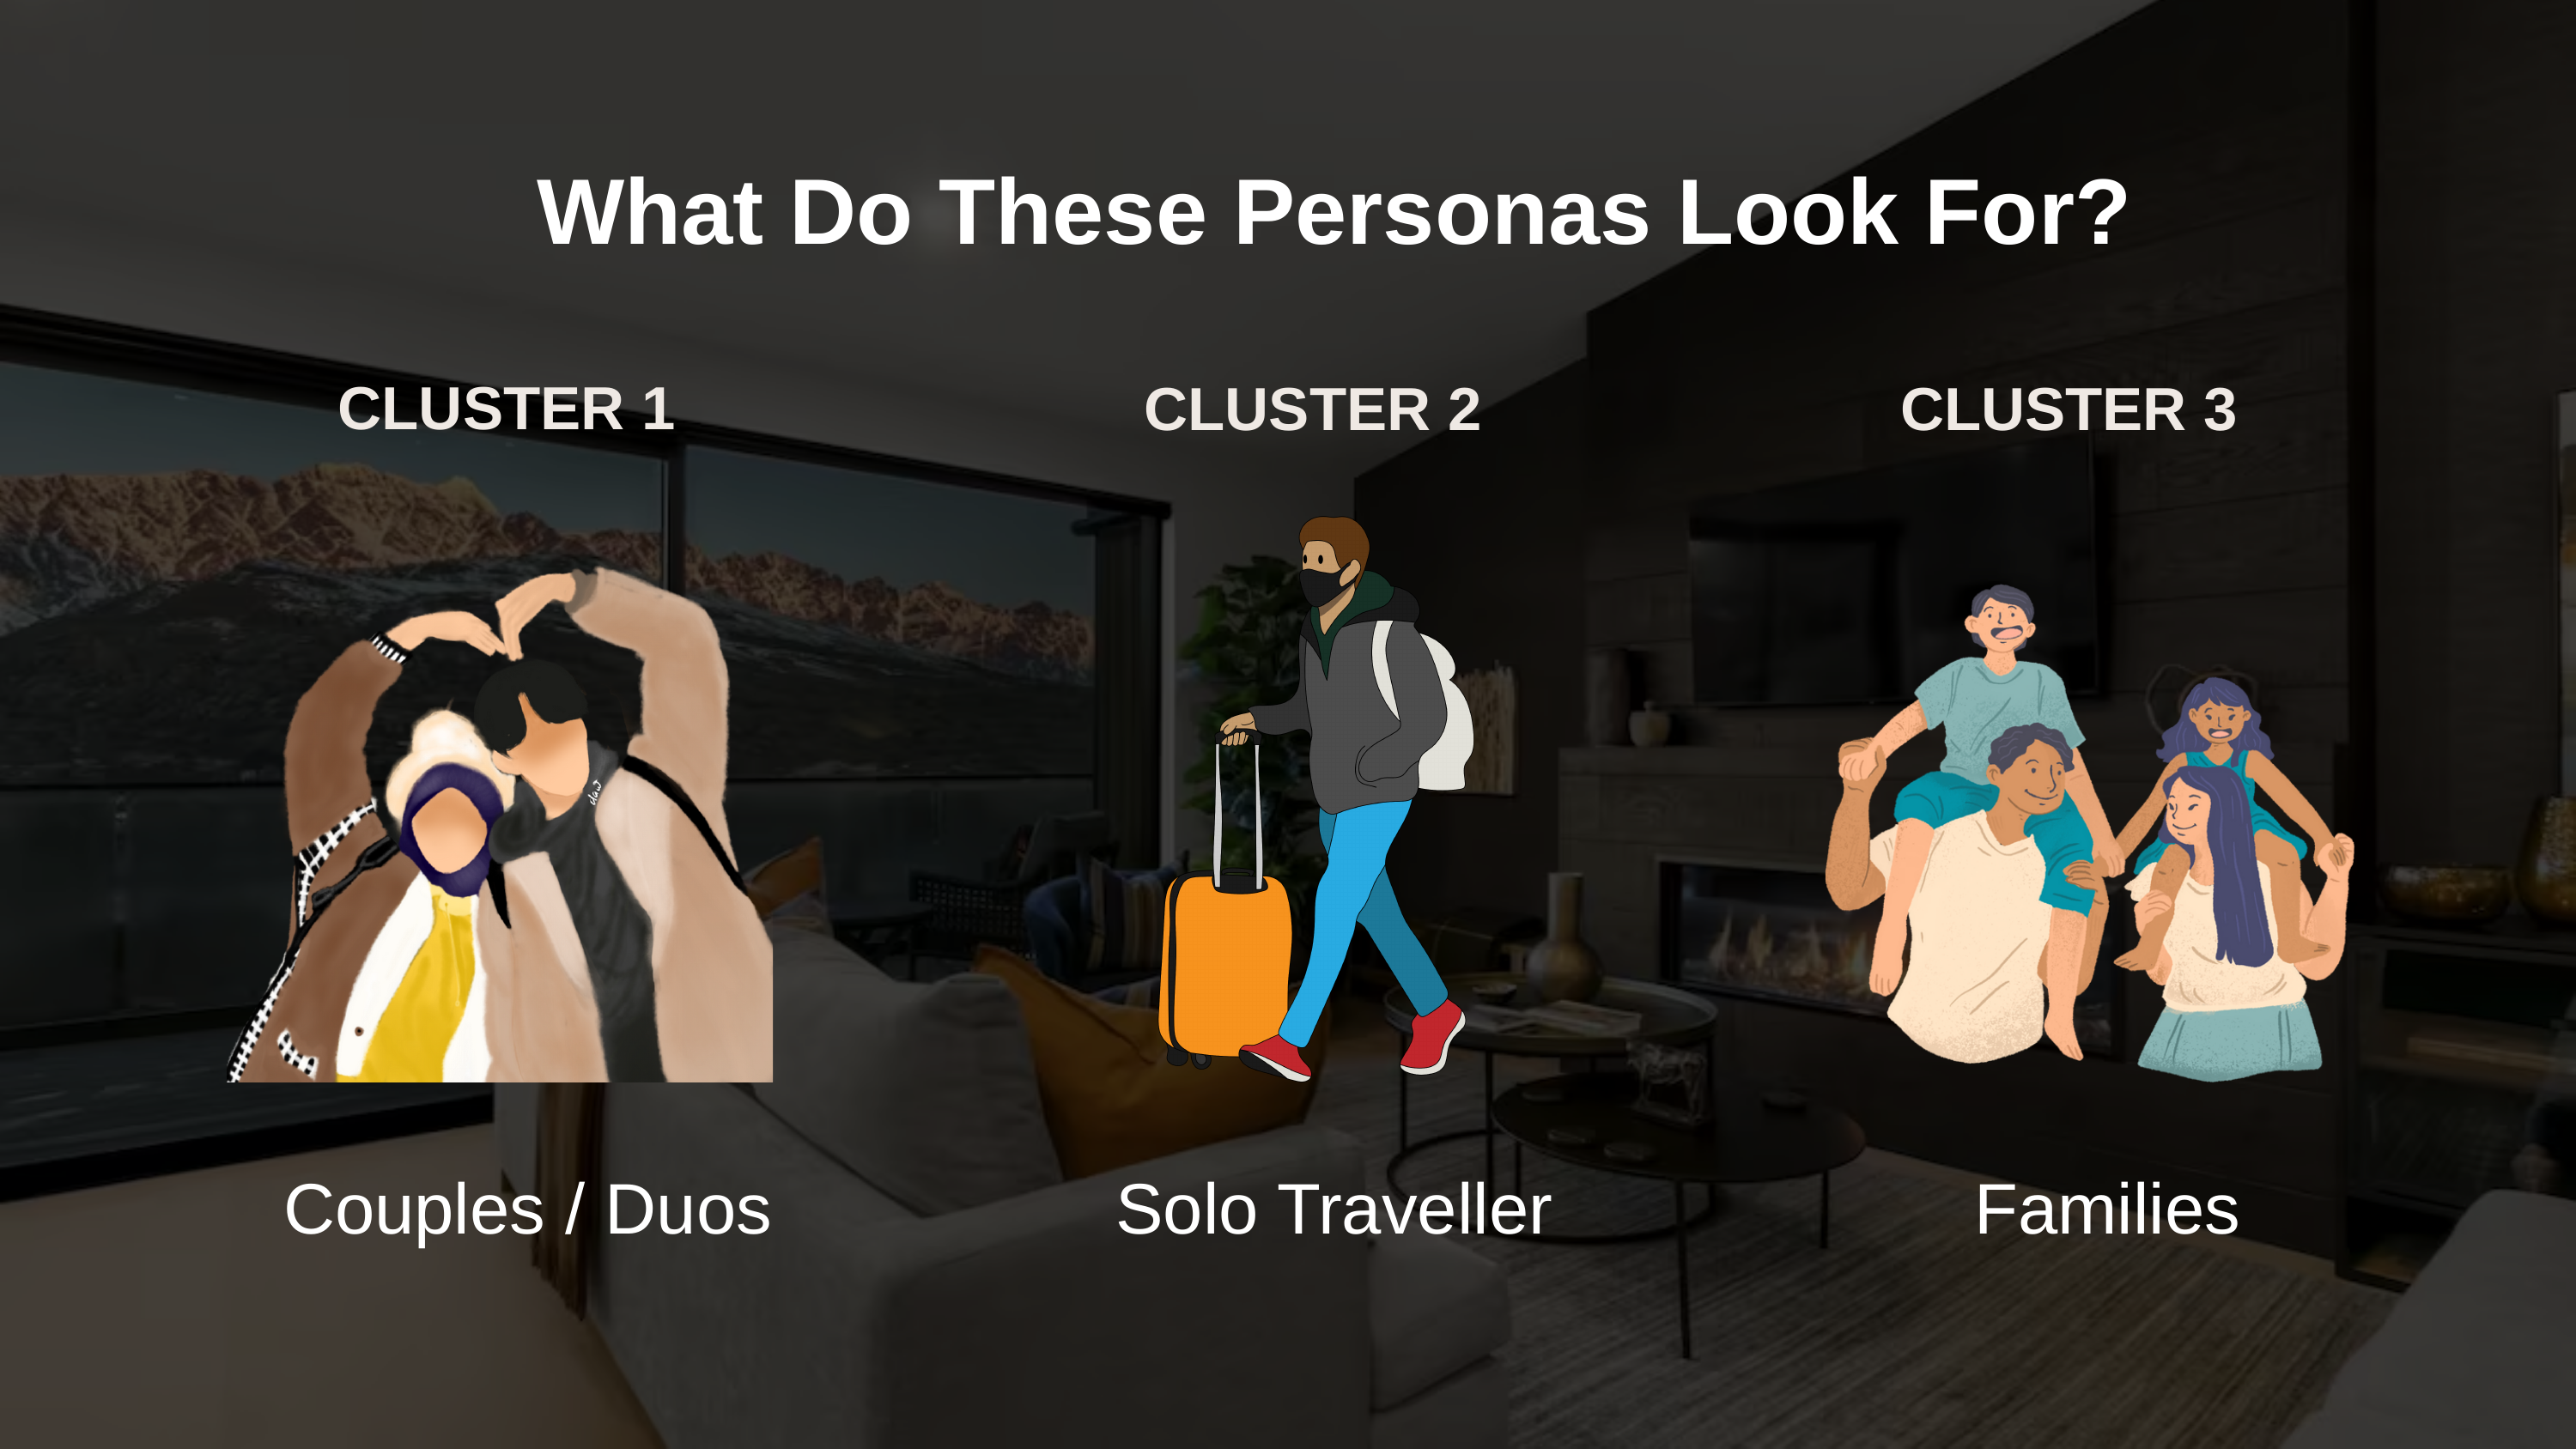

What Do These Personas Look For?
CLUSTER 1
CLUSTER 2
CLUSTER 3

Couples / Duos
Solo Traveller
Families